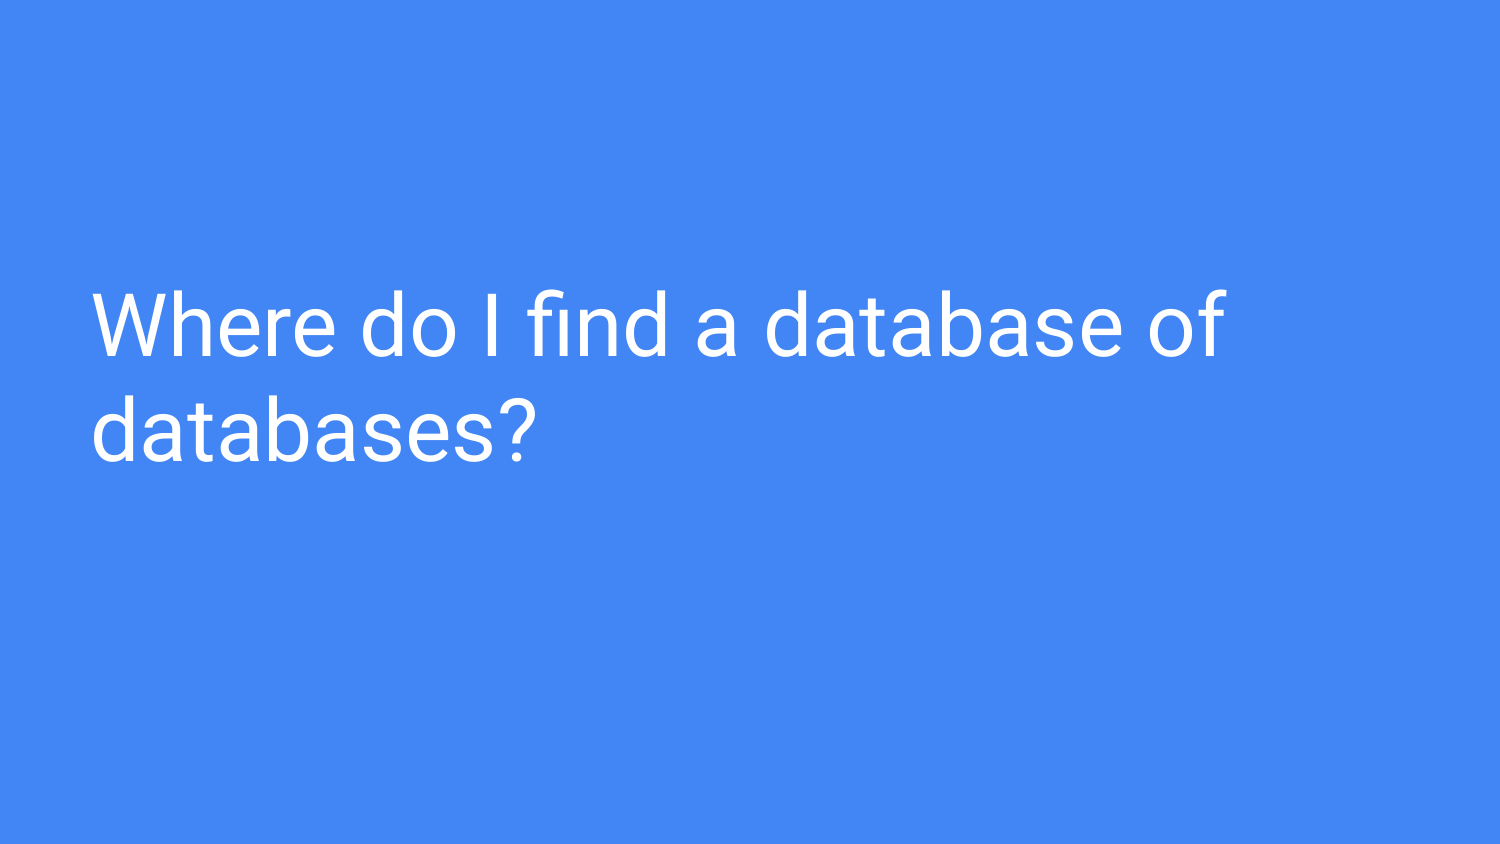

# Where do I find a database of databases?